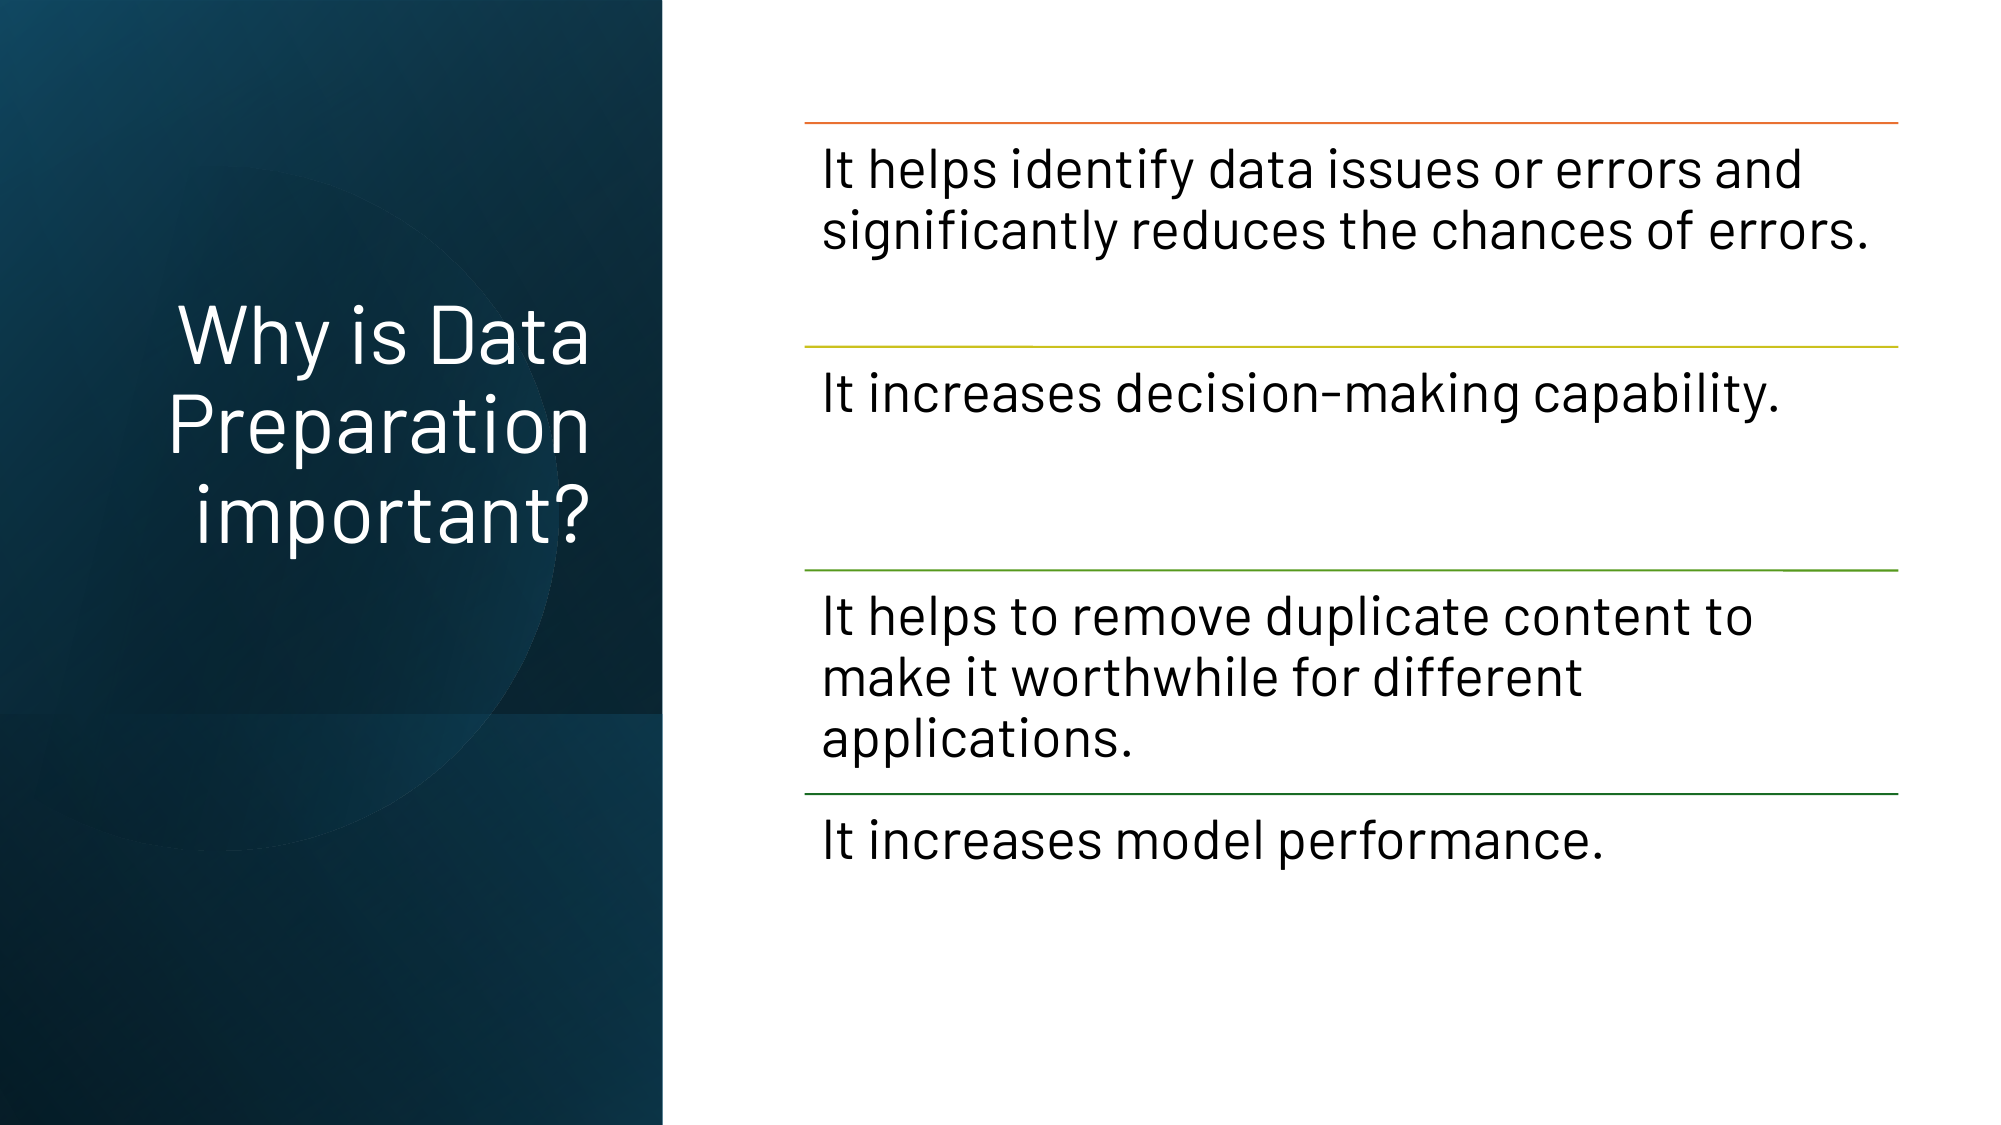

It helps identify data issues or errors and significantly reduces the chances of errors.
It increases decision-making capability.
It helps to remove duplicate content to make it worthwhile for different applications.
It increases model performance.

# Why is Data Preparation important?